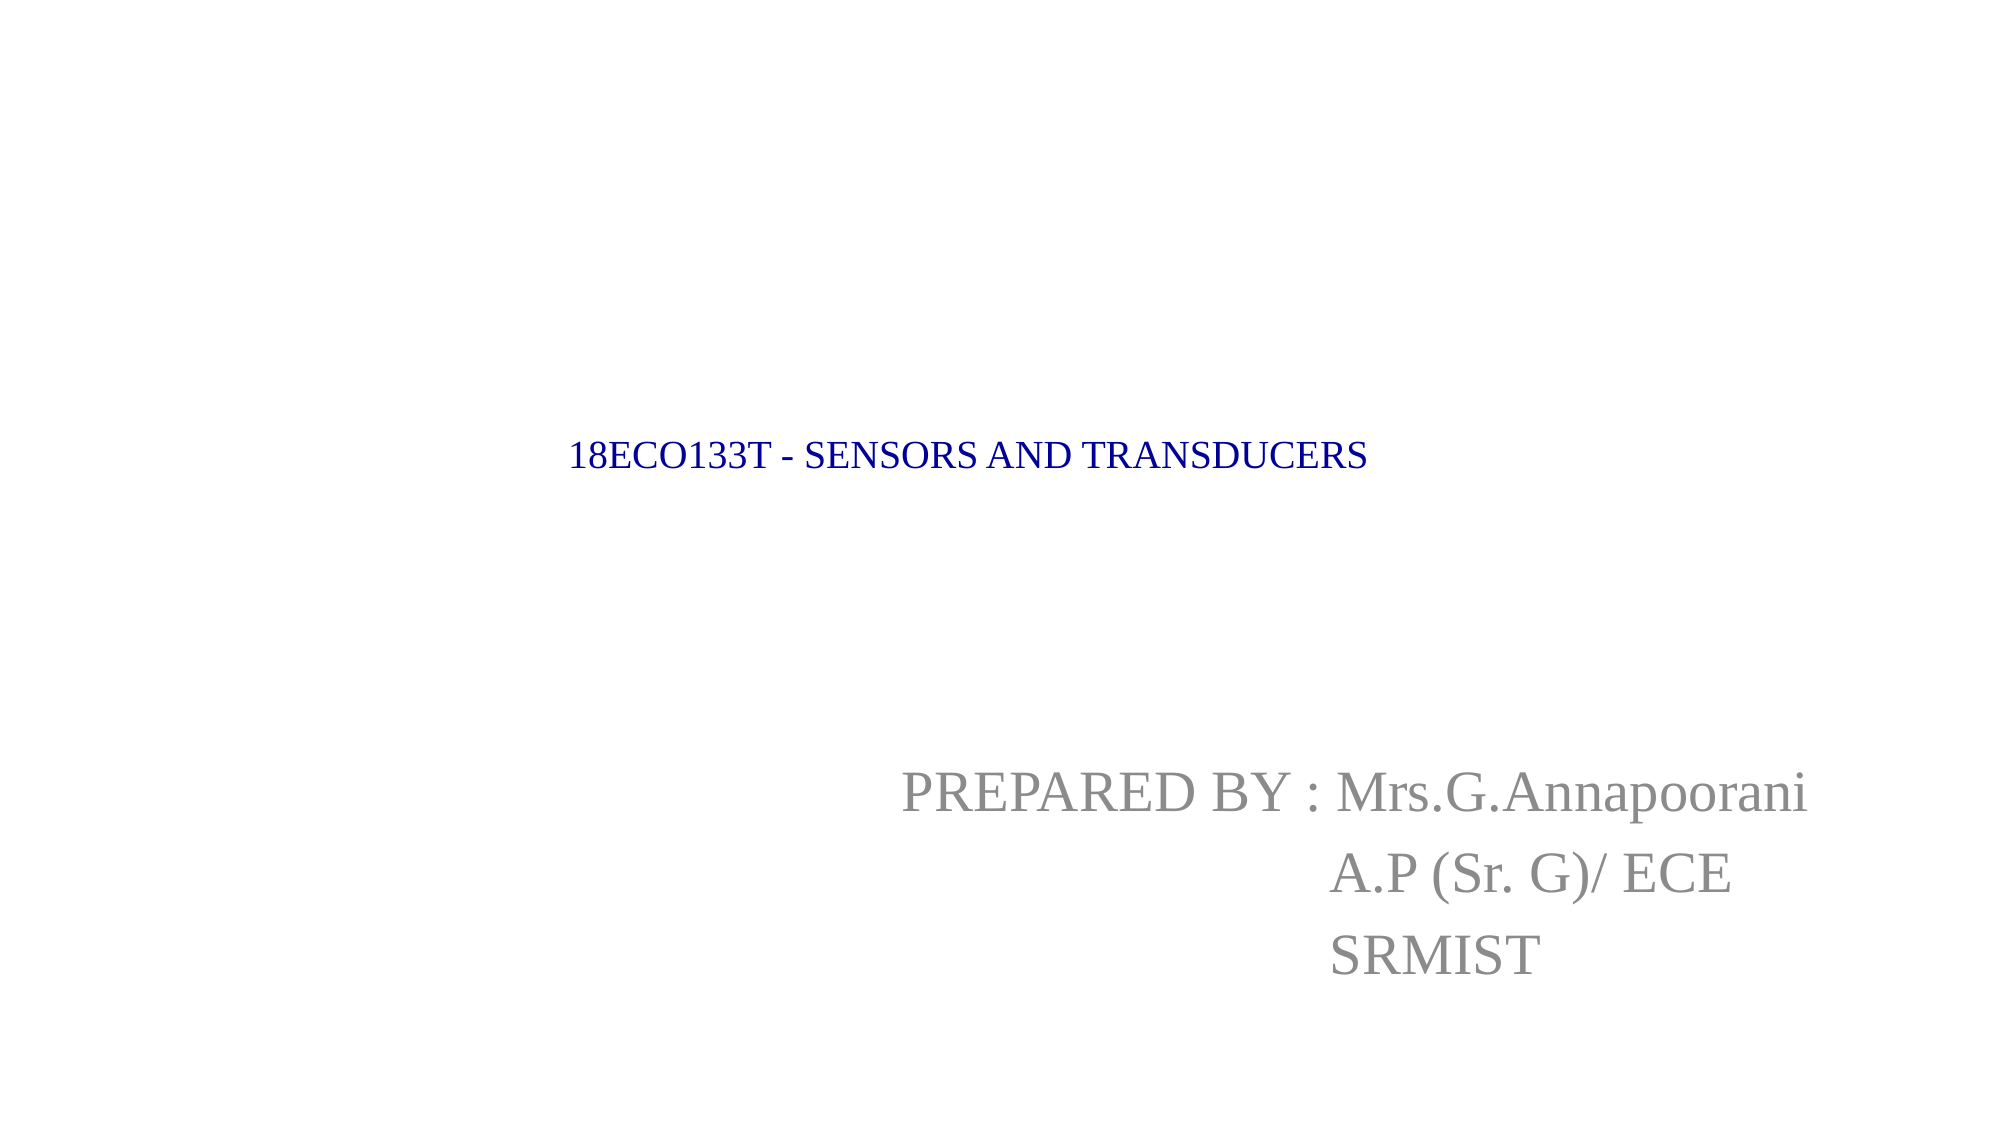

# 18ECO133T - SENSORS AND TRANSDUCERS
PREPARED BY : Mrs.G.Annapoorani
                             A.P (Sr. G)/ ECE
                             SRMIST